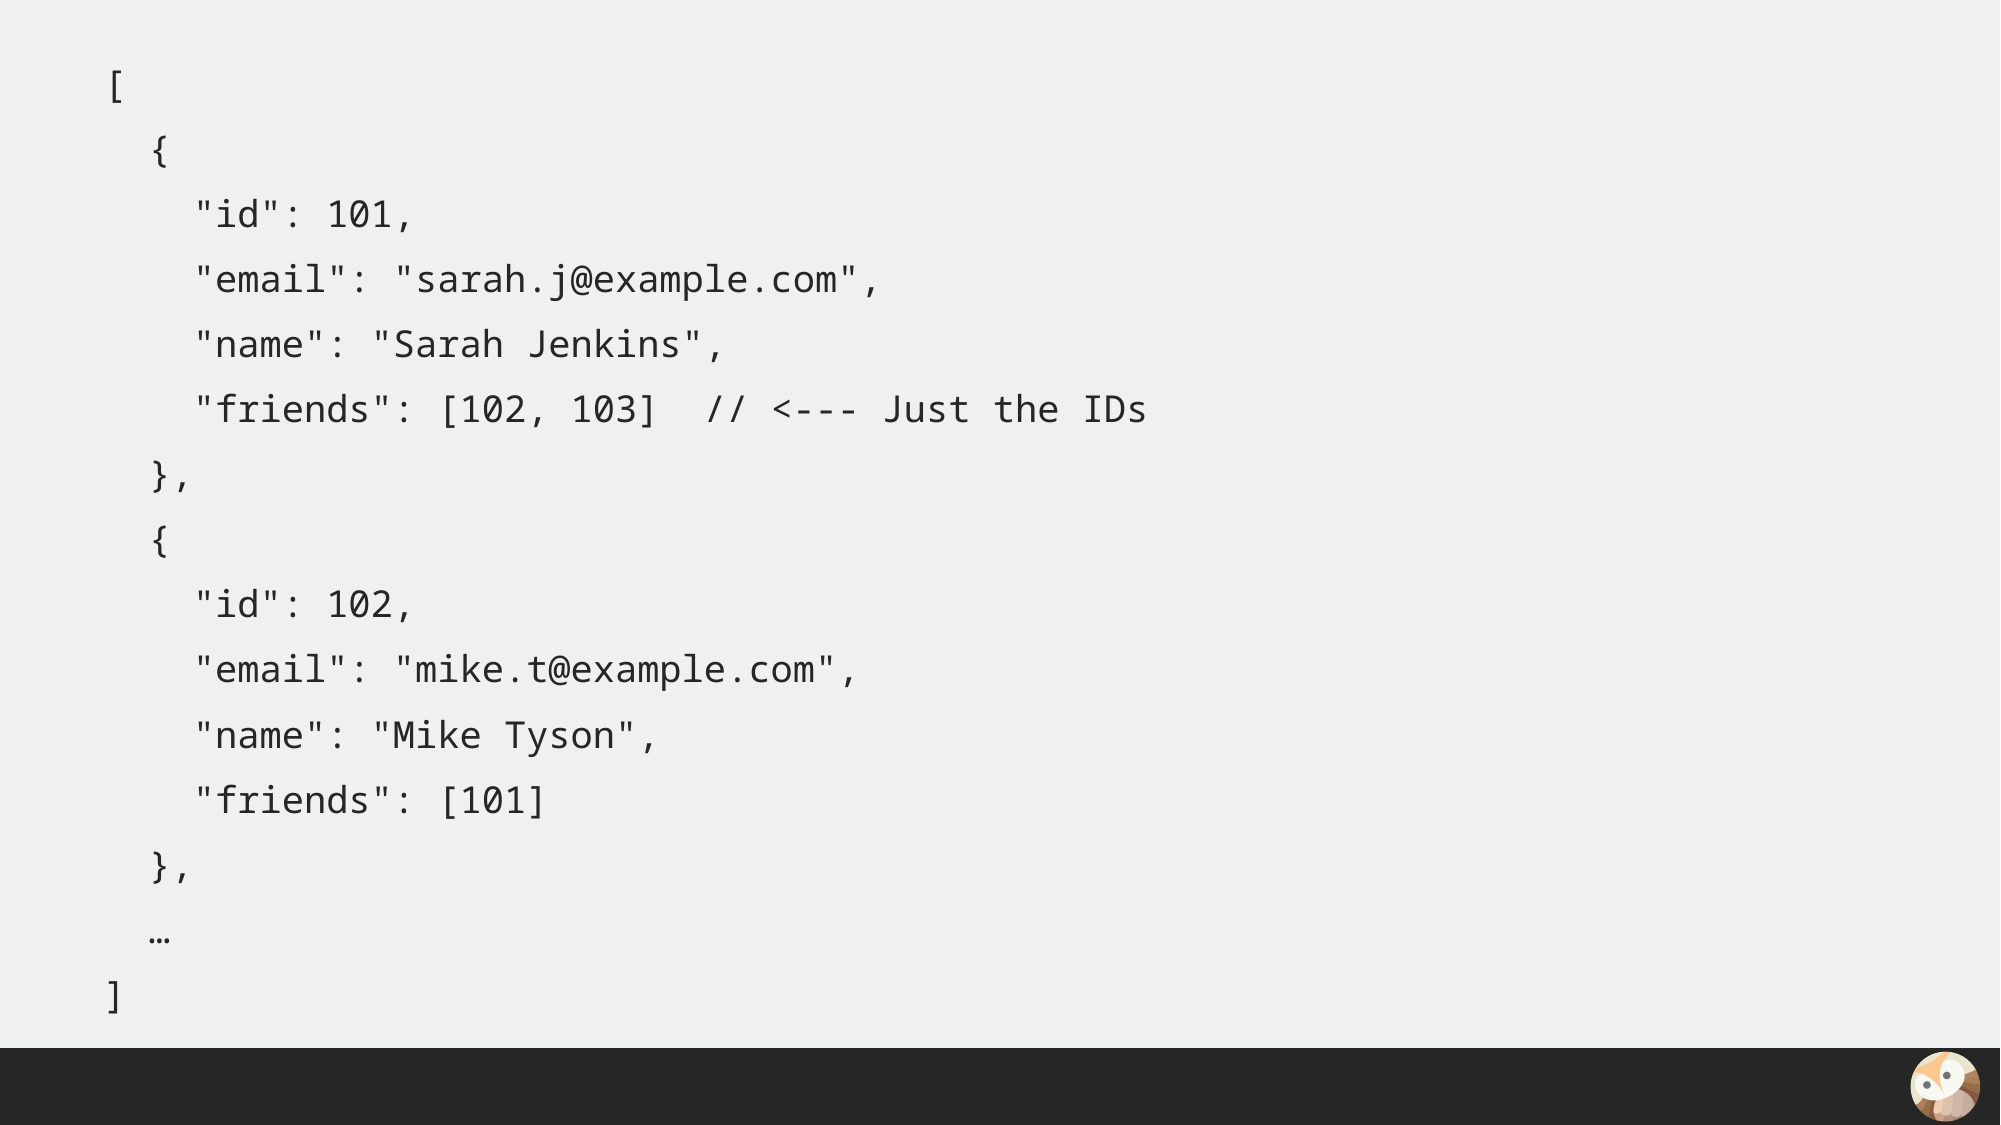

[
  {
    "id": 101,
    "email": "sarah.j@example.com",
    "name": "Sarah Jenkins",
    "friends": [102, 103]  // <--- Just the IDs
  },
  {
    "id": 102,
    "email": "mike.t@example.com",
    "name": "Mike Tyson",
    "friends": [101]
  },
  …
]